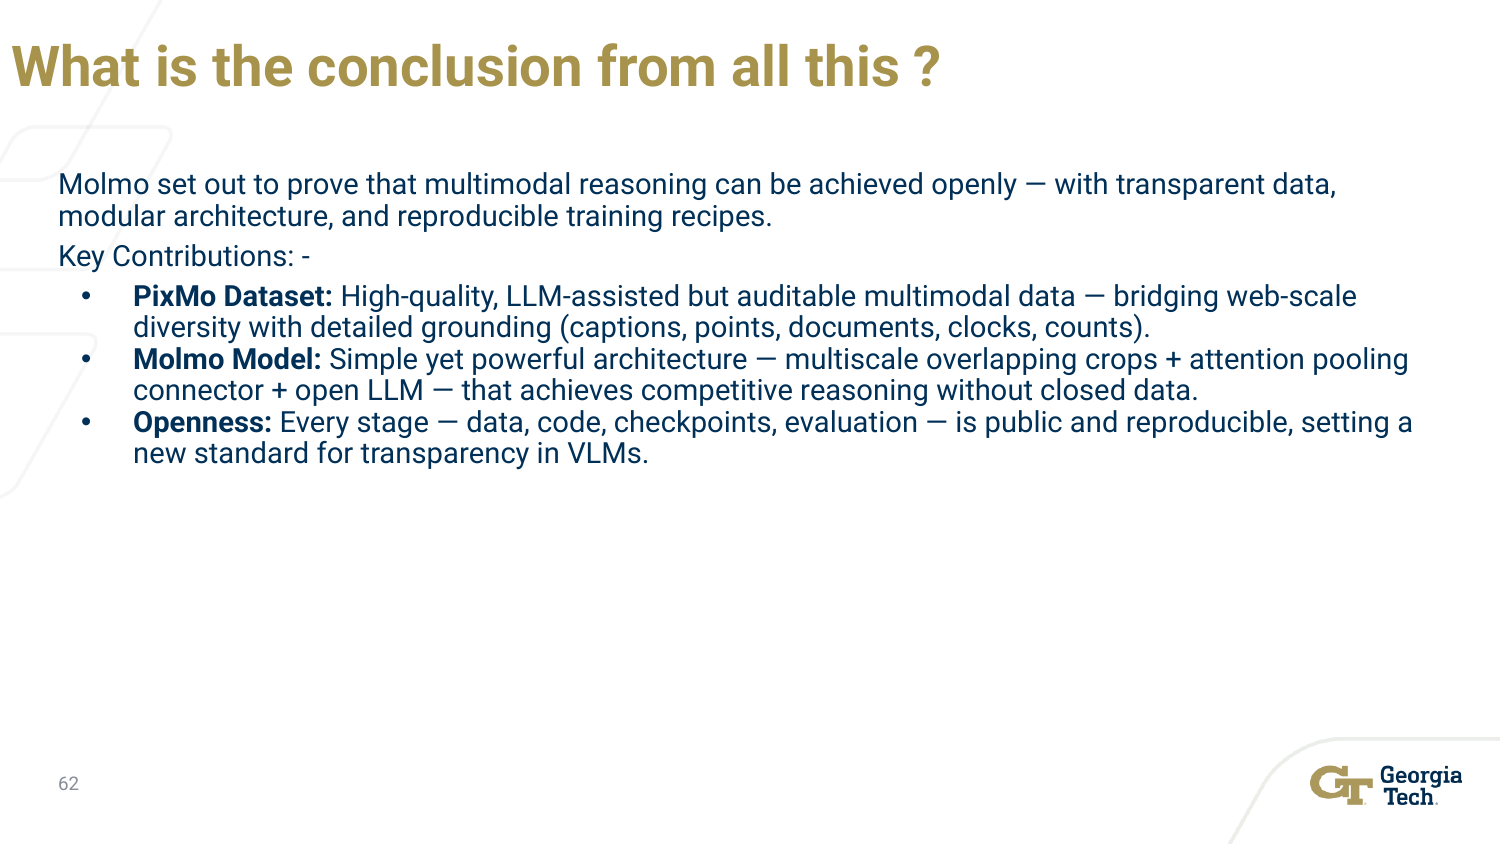

# What is the conclusion from all this ?
Molmo set out to prove that multimodal reasoning can be achieved openly — with transparent data, modular architecture, and reproducible training recipes.
Key Contributions: -
PixMo Dataset: High-quality, LLM-assisted but auditable multimodal data — bridging web-scale diversity with detailed grounding (captions, points, documents, clocks, counts).
Molmo Model: Simple yet powerful architecture — multiscale overlapping crops + attention pooling connector + open LLM — that achieves competitive reasoning without closed data.
Openness: Every stage — data, code, checkpoints, evaluation — is public and reproducible, setting a new standard for transparency in VLMs.

62